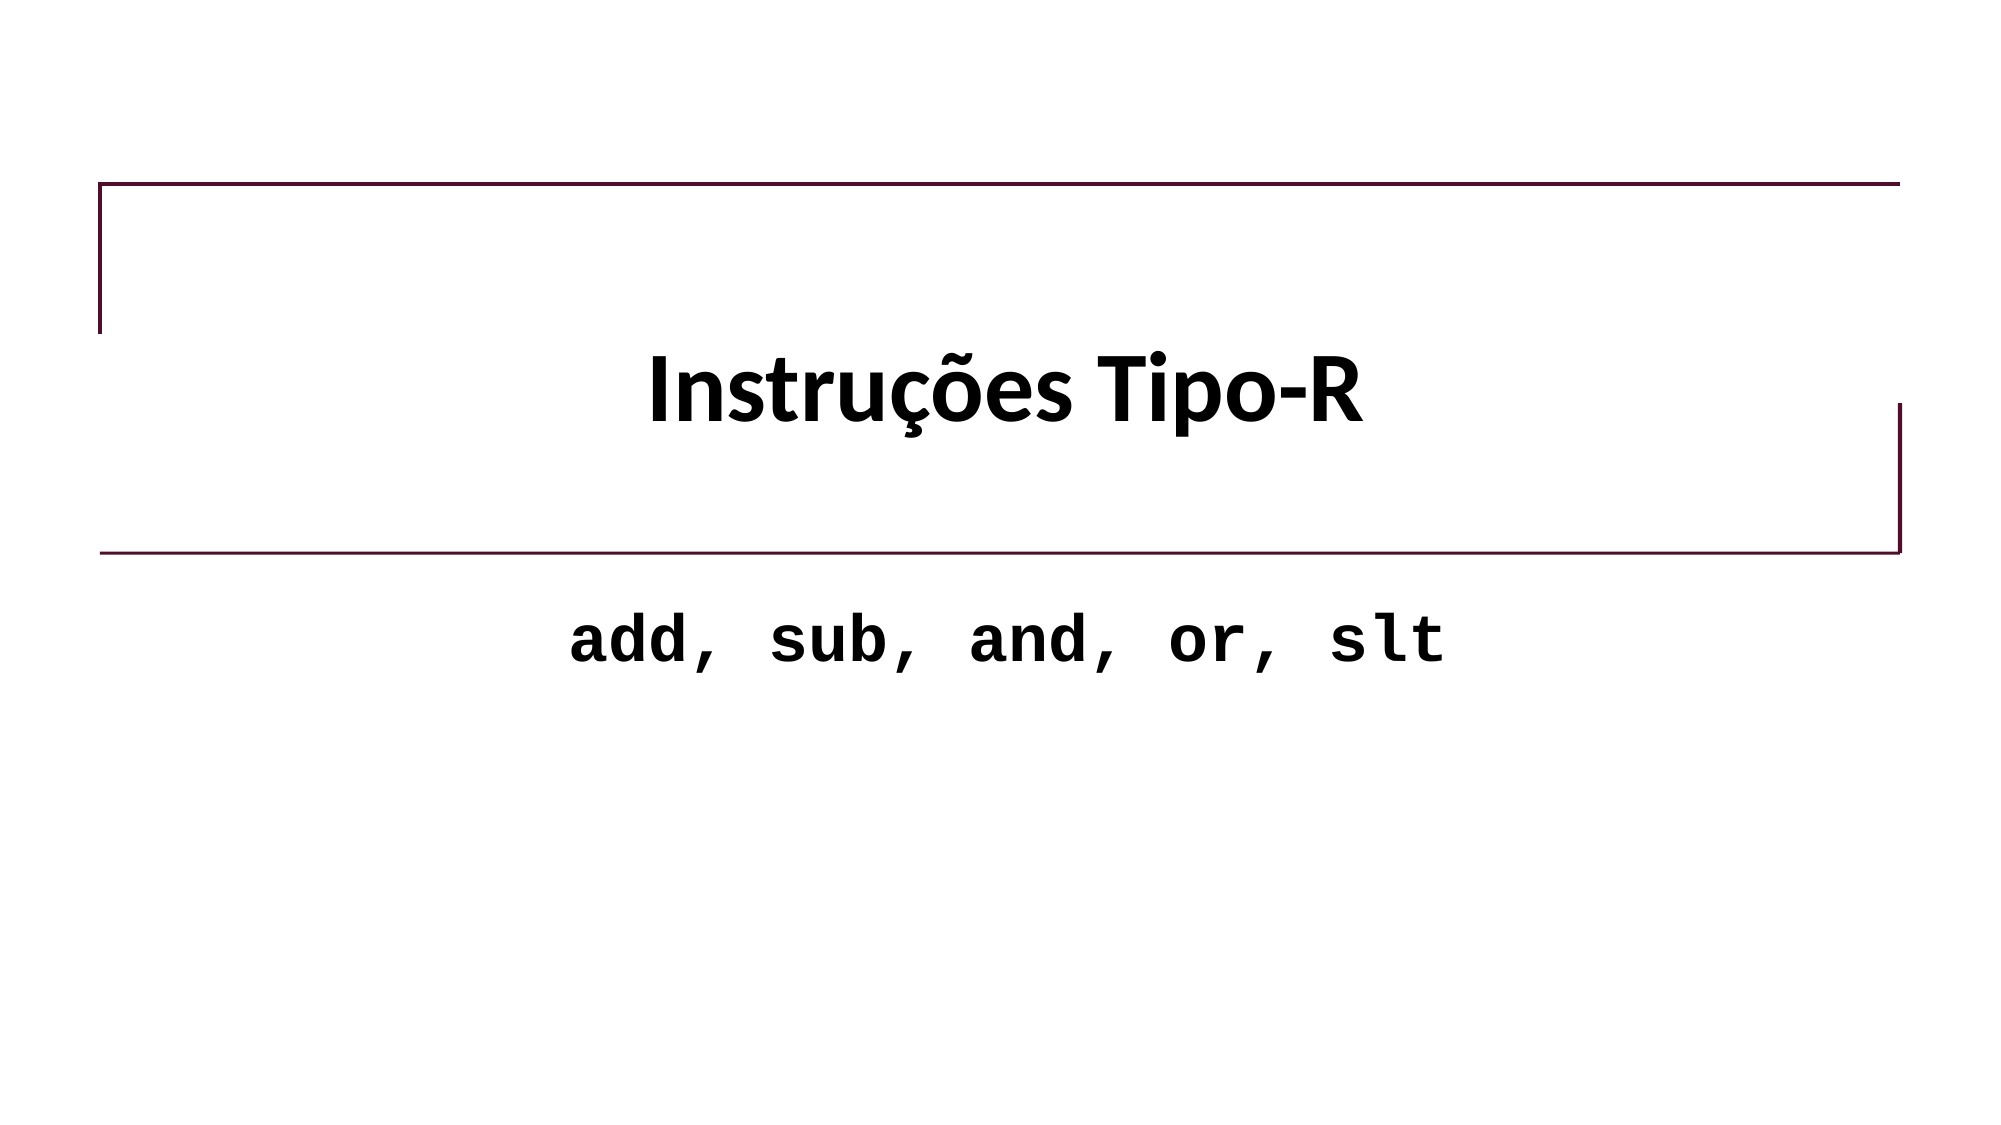

45
# Instruções Tipo-R
add, sub, and, or, slt